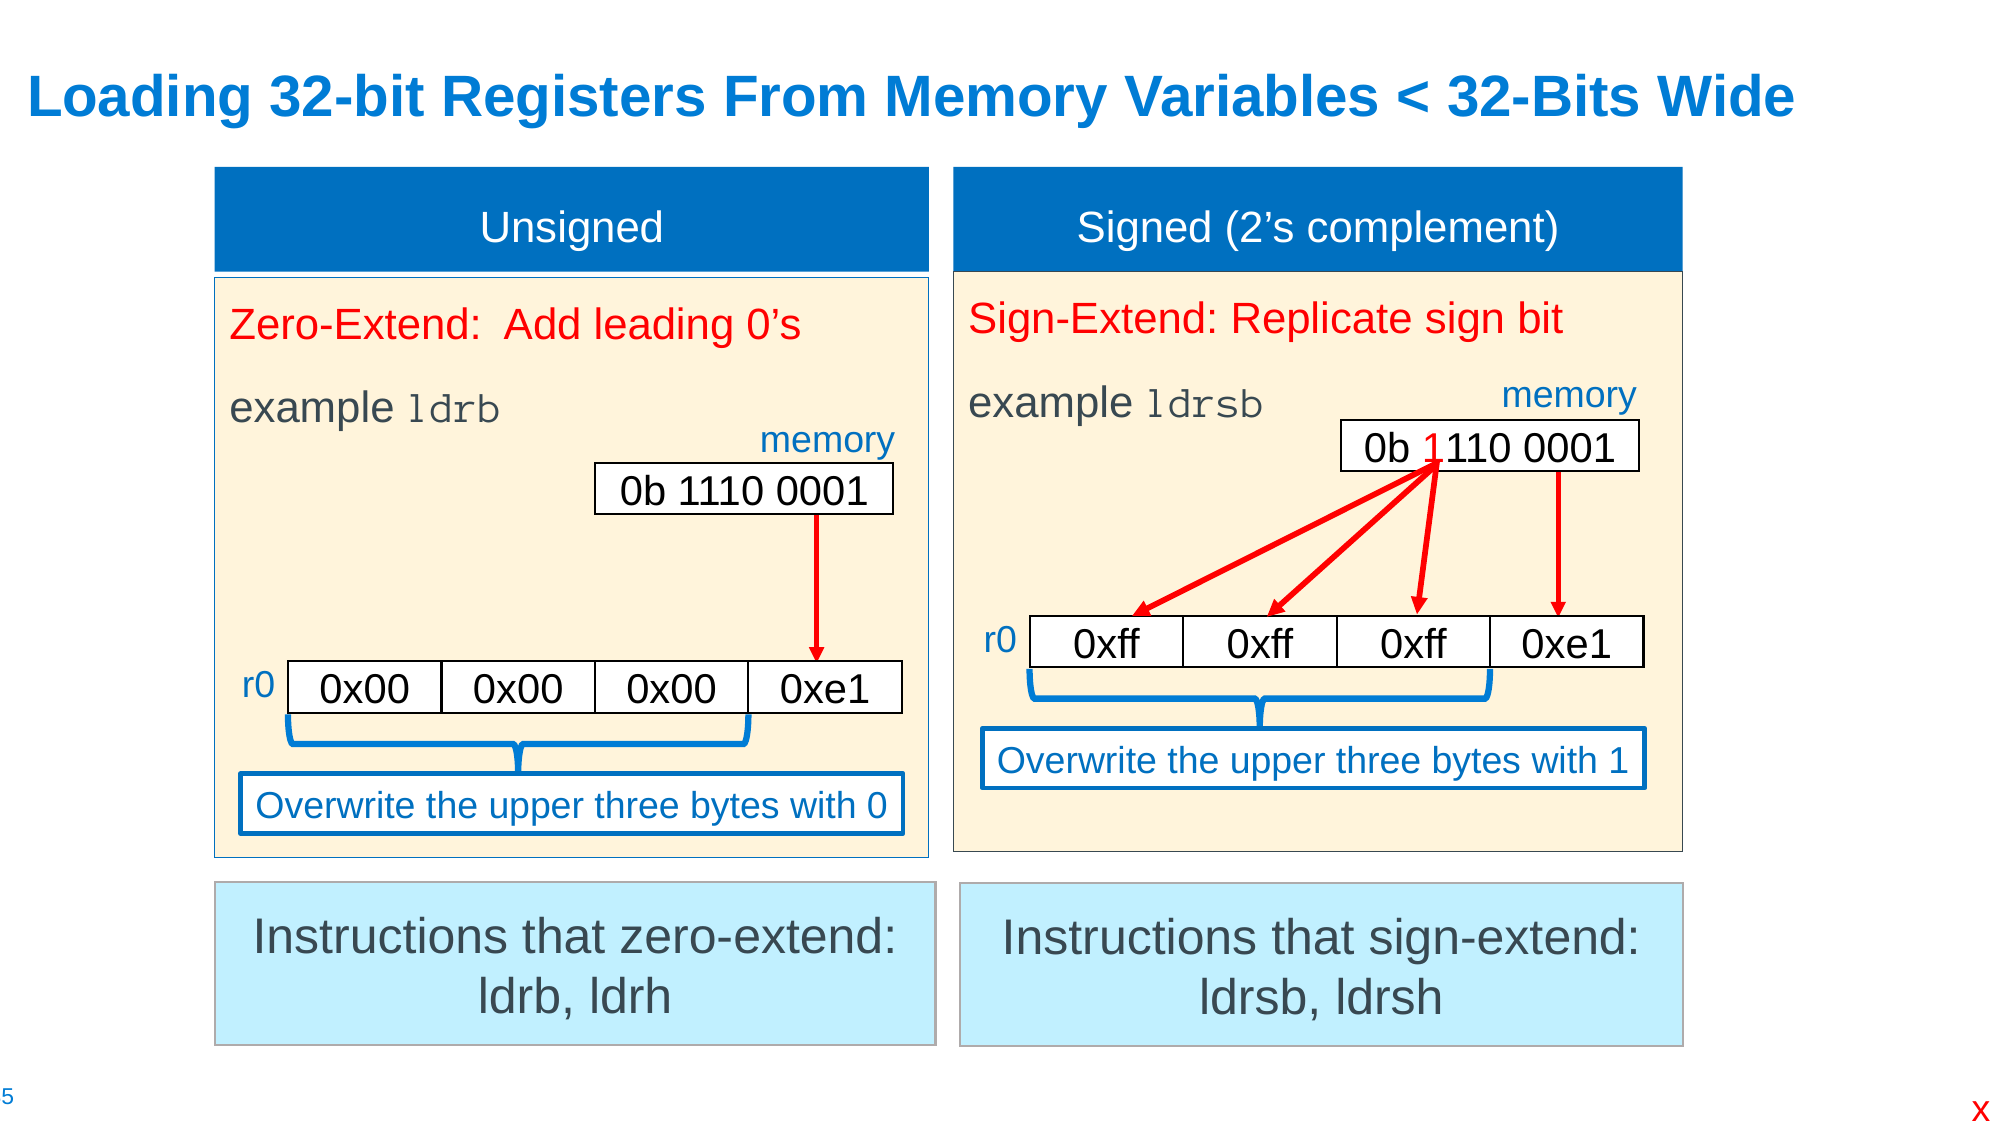

# Loading 32-bit Registers From Memory Variables < 32-Bits Wide
Unsigned
Signed (2’s complement)
Sign-Extend: Replicate sign bit
example ldrsb

memory
0b 1110 0001

r0
0xe1
0xff
0xff
0xff
Overwrite the upper three bytes with 1
Instructions that sign-extend:
ldrsb, ldrsh
Zero-Extend:  Add leading 0’s
example ldrb

memory
0b 1110 0001

r0
0xe1
0x00
0x00
0x00
Overwrite the upper three bytes with 0
Instructions that zero-extend:
ldrb, ldrh
x